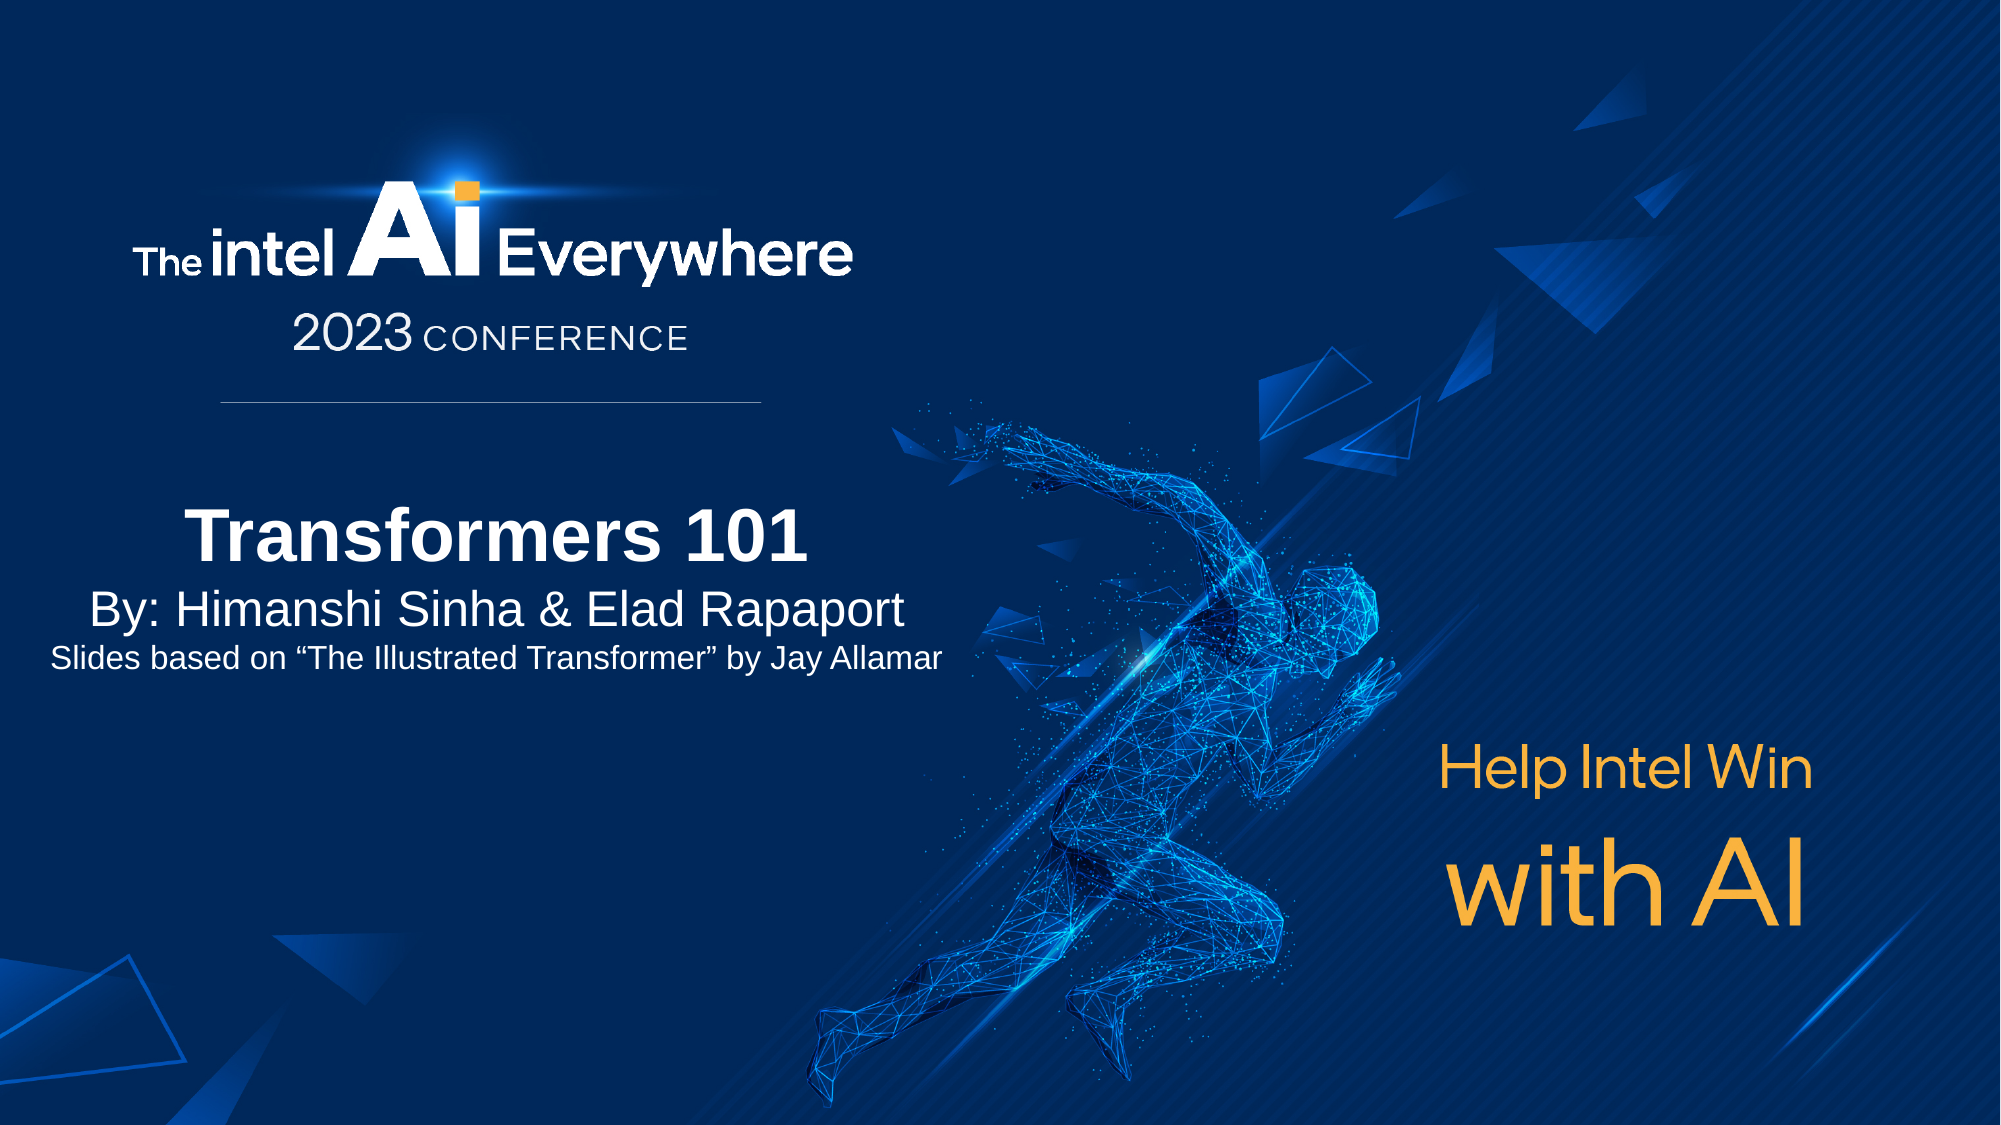

Transformers 101
By: Himanshi Sinha & Elad Rapaport
Slides based on “The Illustrated Transformer” by Jay Allamar